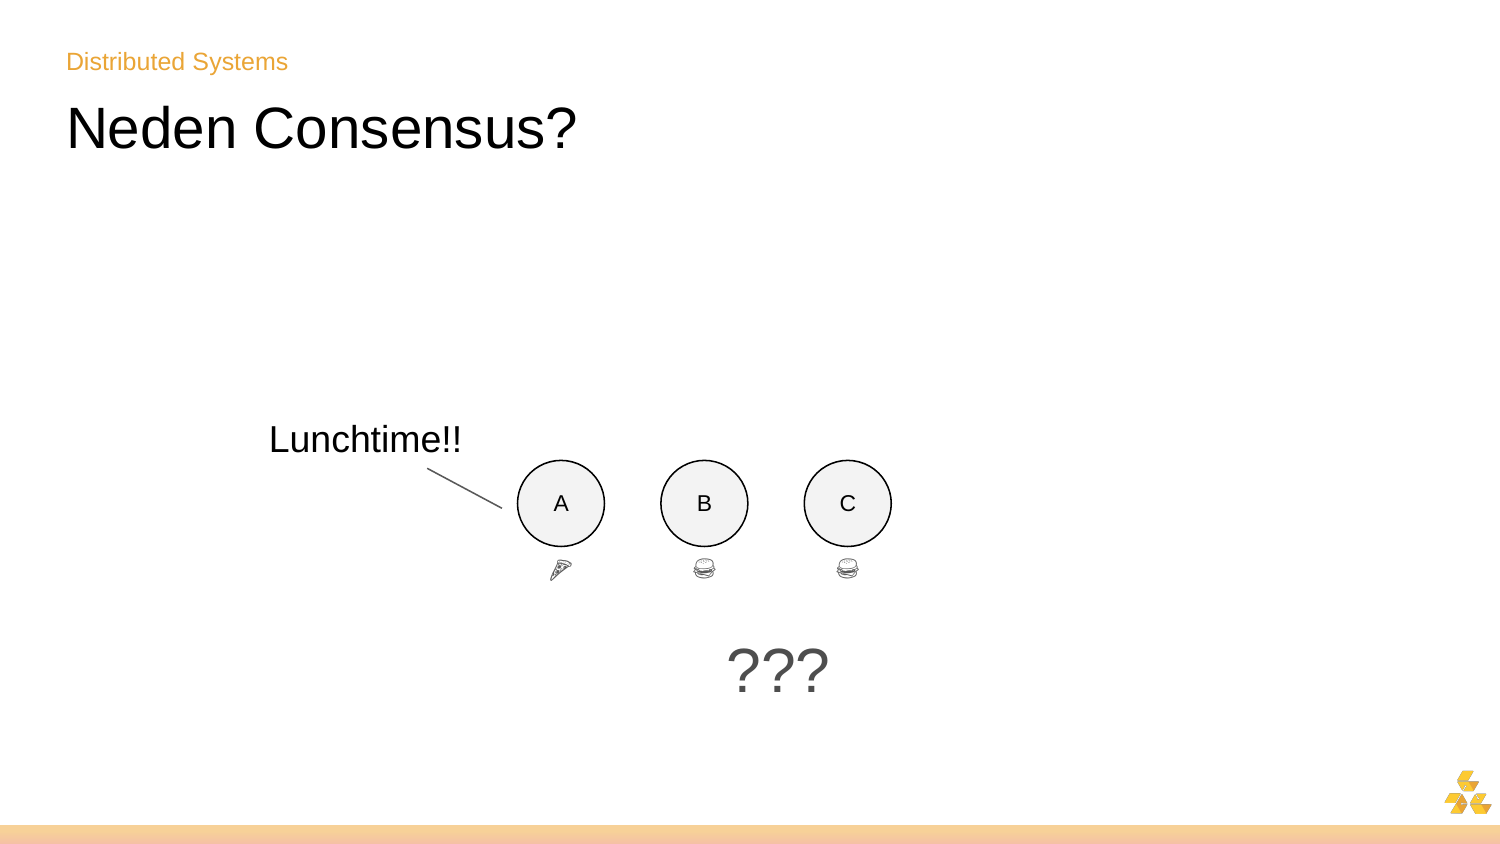

# Distributed Systems
Neden Consensus?
Lunchtime!!

A
B
C
🍔
🍔
🍕
???